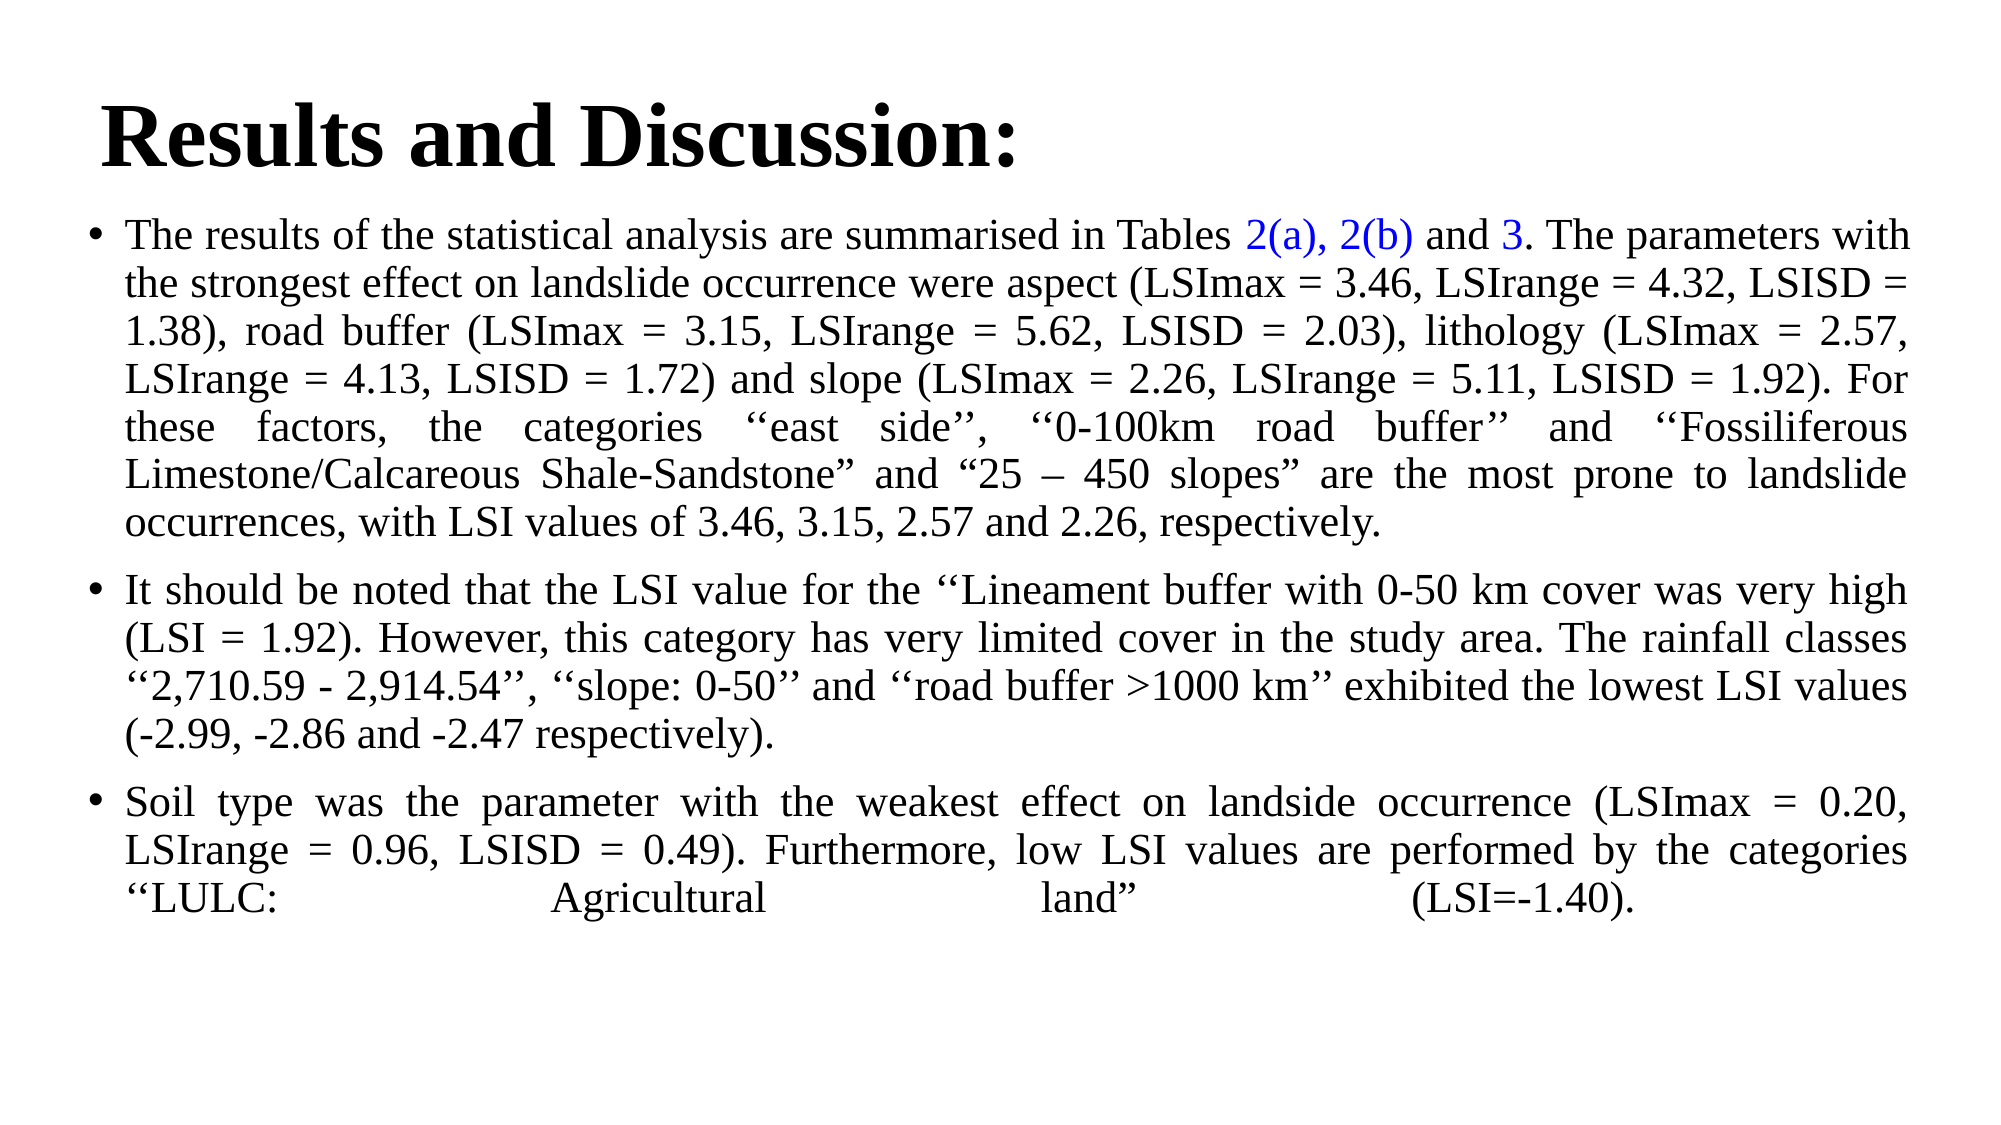

# Results and Discussion:
The results of the statistical analysis are summarised in Tables 2(a), 2(b) and 3. The parameters with the strongest effect on landslide occurrence were aspect (LSImax = 3.46, LSIrange = 4.32, LSISD = 1.38), road buffer (LSImax = 3.15, LSIrange = 5.62, LSISD = 2.03), lithology (LSImax = 2.57, LSIrange = 4.13, LSISD = 1.72) and slope (LSImax = 2.26, LSIrange = 5.11, LSISD = 1.92). For these factors, the categories ‘‘east side’’, ‘‘0-100km road buffer’’ and ‘‘Fossiliferous Limestone/Calcareous Shale-Sandstone” and “25 – 450 slopes” are the most prone to landslide occurrences, with LSI values of 3.46, 3.15, 2.57 and 2.26, respectively.
It should be noted that the LSI value for the ‘‘Lineament buffer with 0-50 km cover was very high (LSI = 1.92). However, this category has very limited cover in the study area. The rainfall classes ‘‘2,710.59 - 2,914.54’’, ‘‘slope: 0-50’’ and ‘‘road buffer >1000 km’’ exhibited the lowest LSI values (-2.99, -2.86 and -2.47 respectively).
Soil type was the parameter with the weakest effect on landside occurrence (LSImax = 0.20, LSIrange = 0.96, LSISD = 0.49). Furthermore, low LSI values are performed by the categories ‘‘LULC: Agricultural land” (LSI=-1.40).